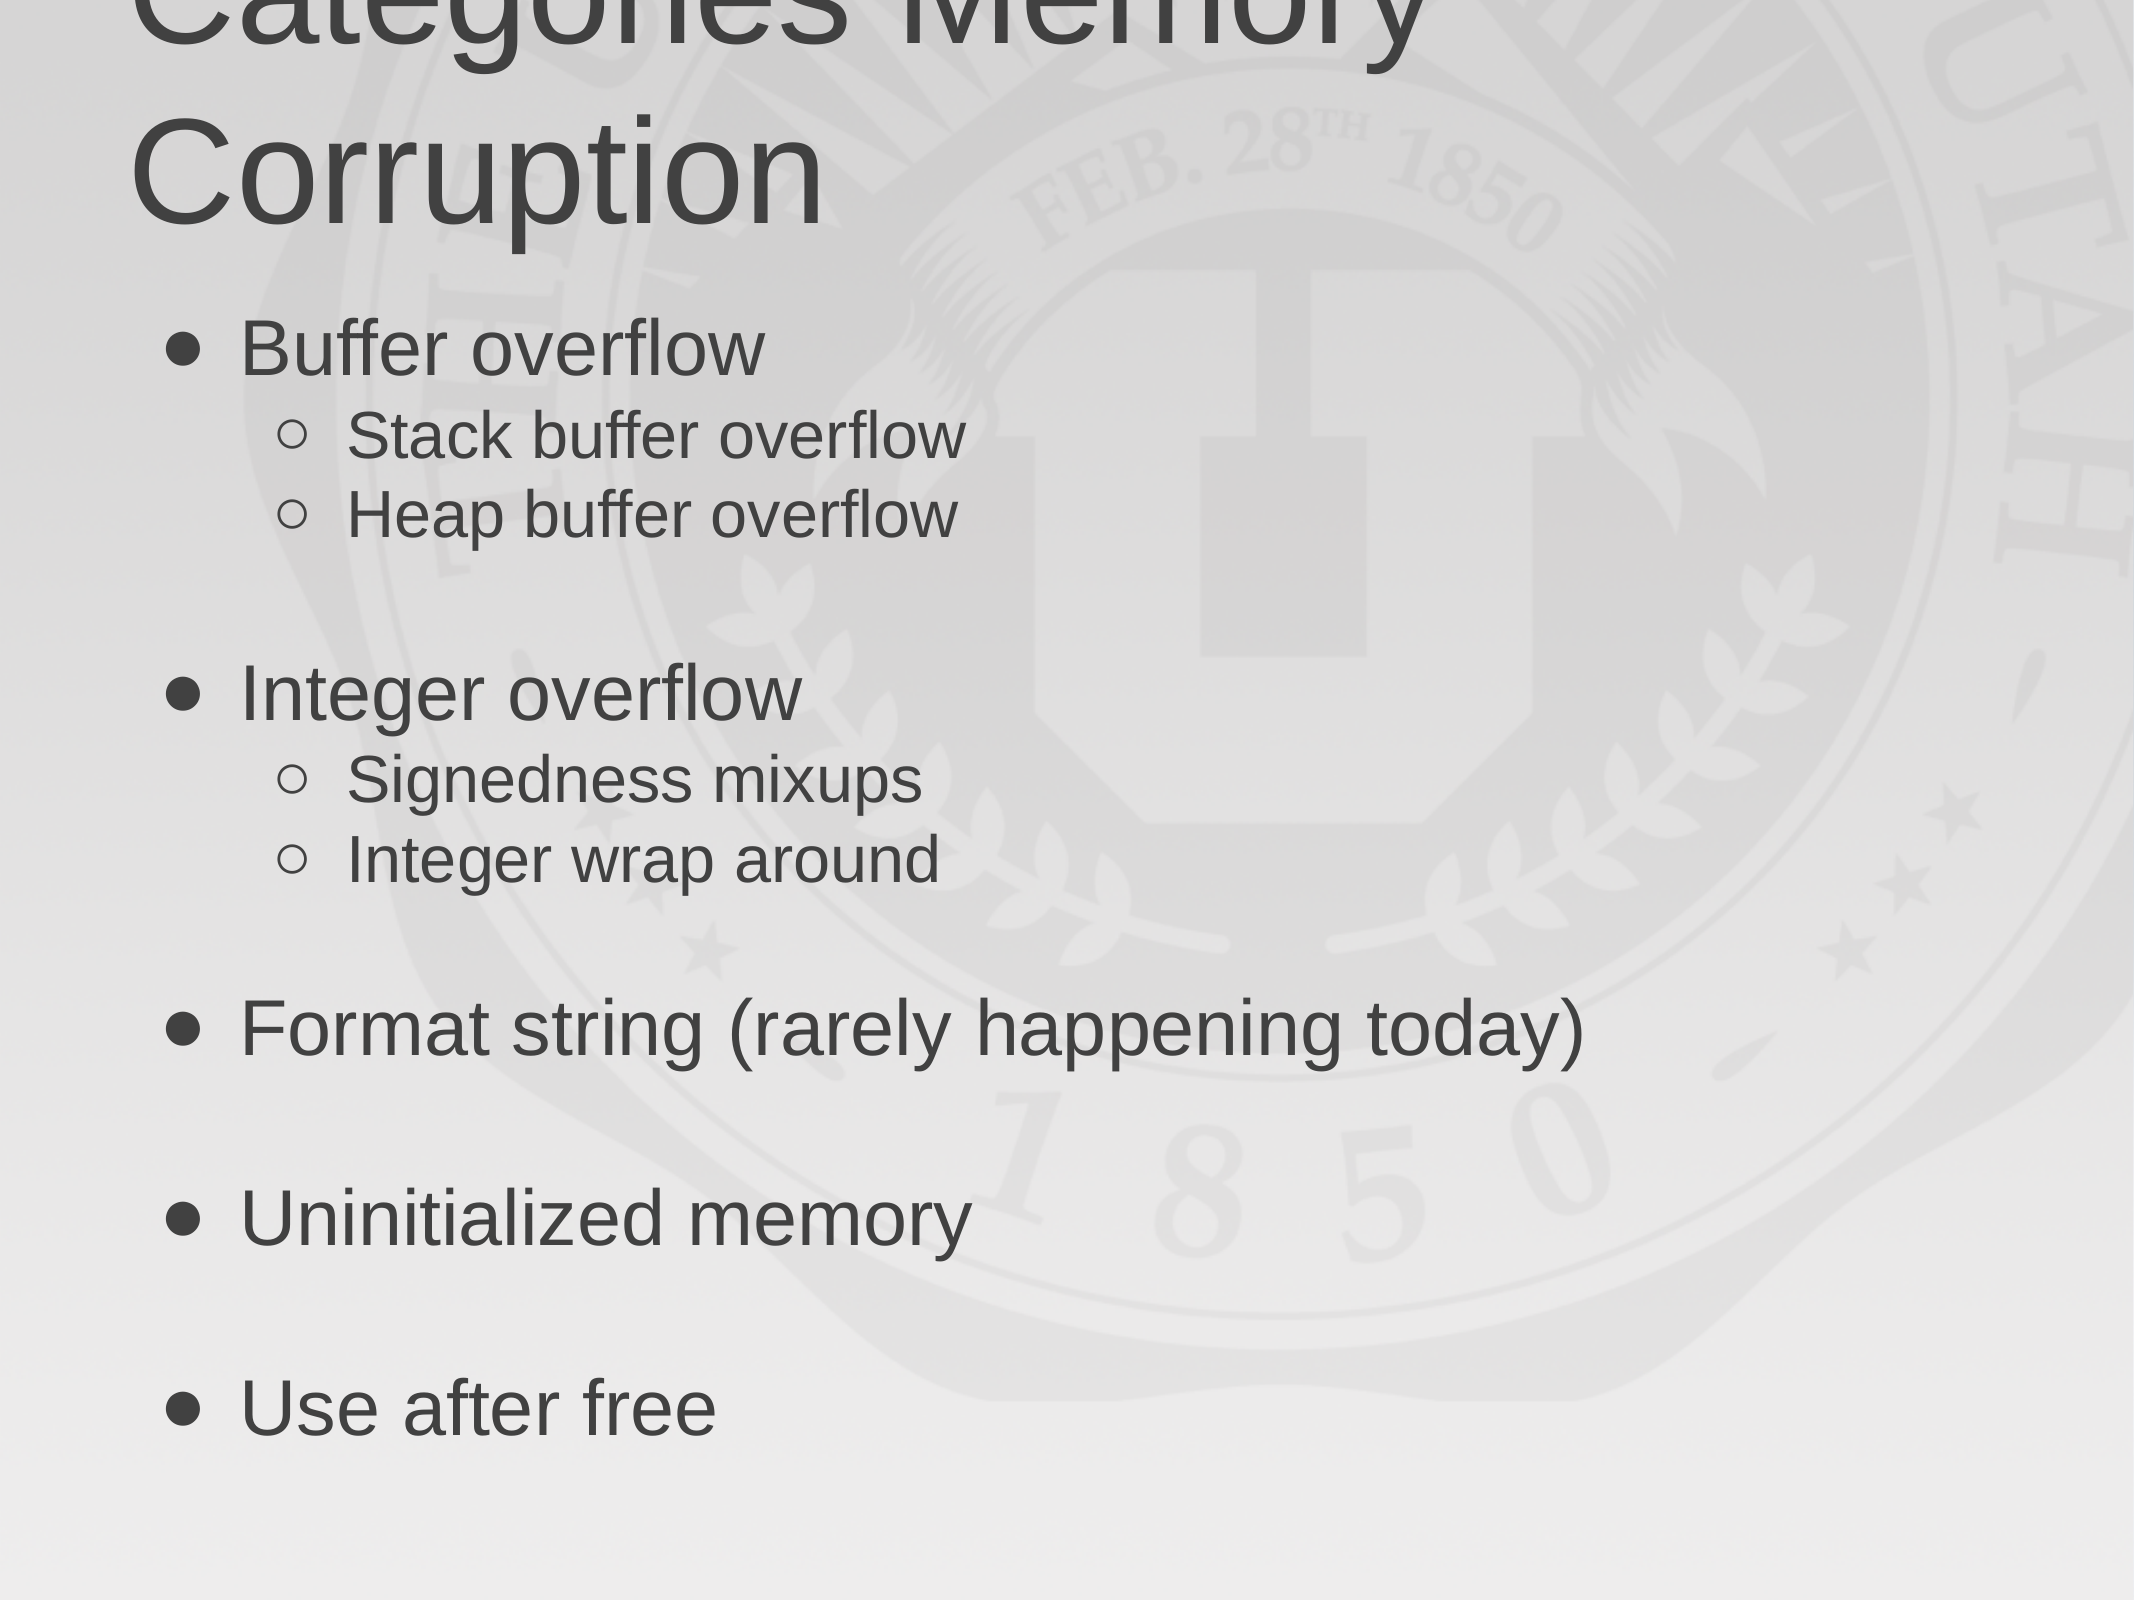

# Categories Memory Corruption
Buffer overflow
Stack buffer overflow
Heap buffer overflow

Integer overflow
Signedness mixups
Integer wrap around

Format string (rarely happening today)

Uninitialized memory

Use after free